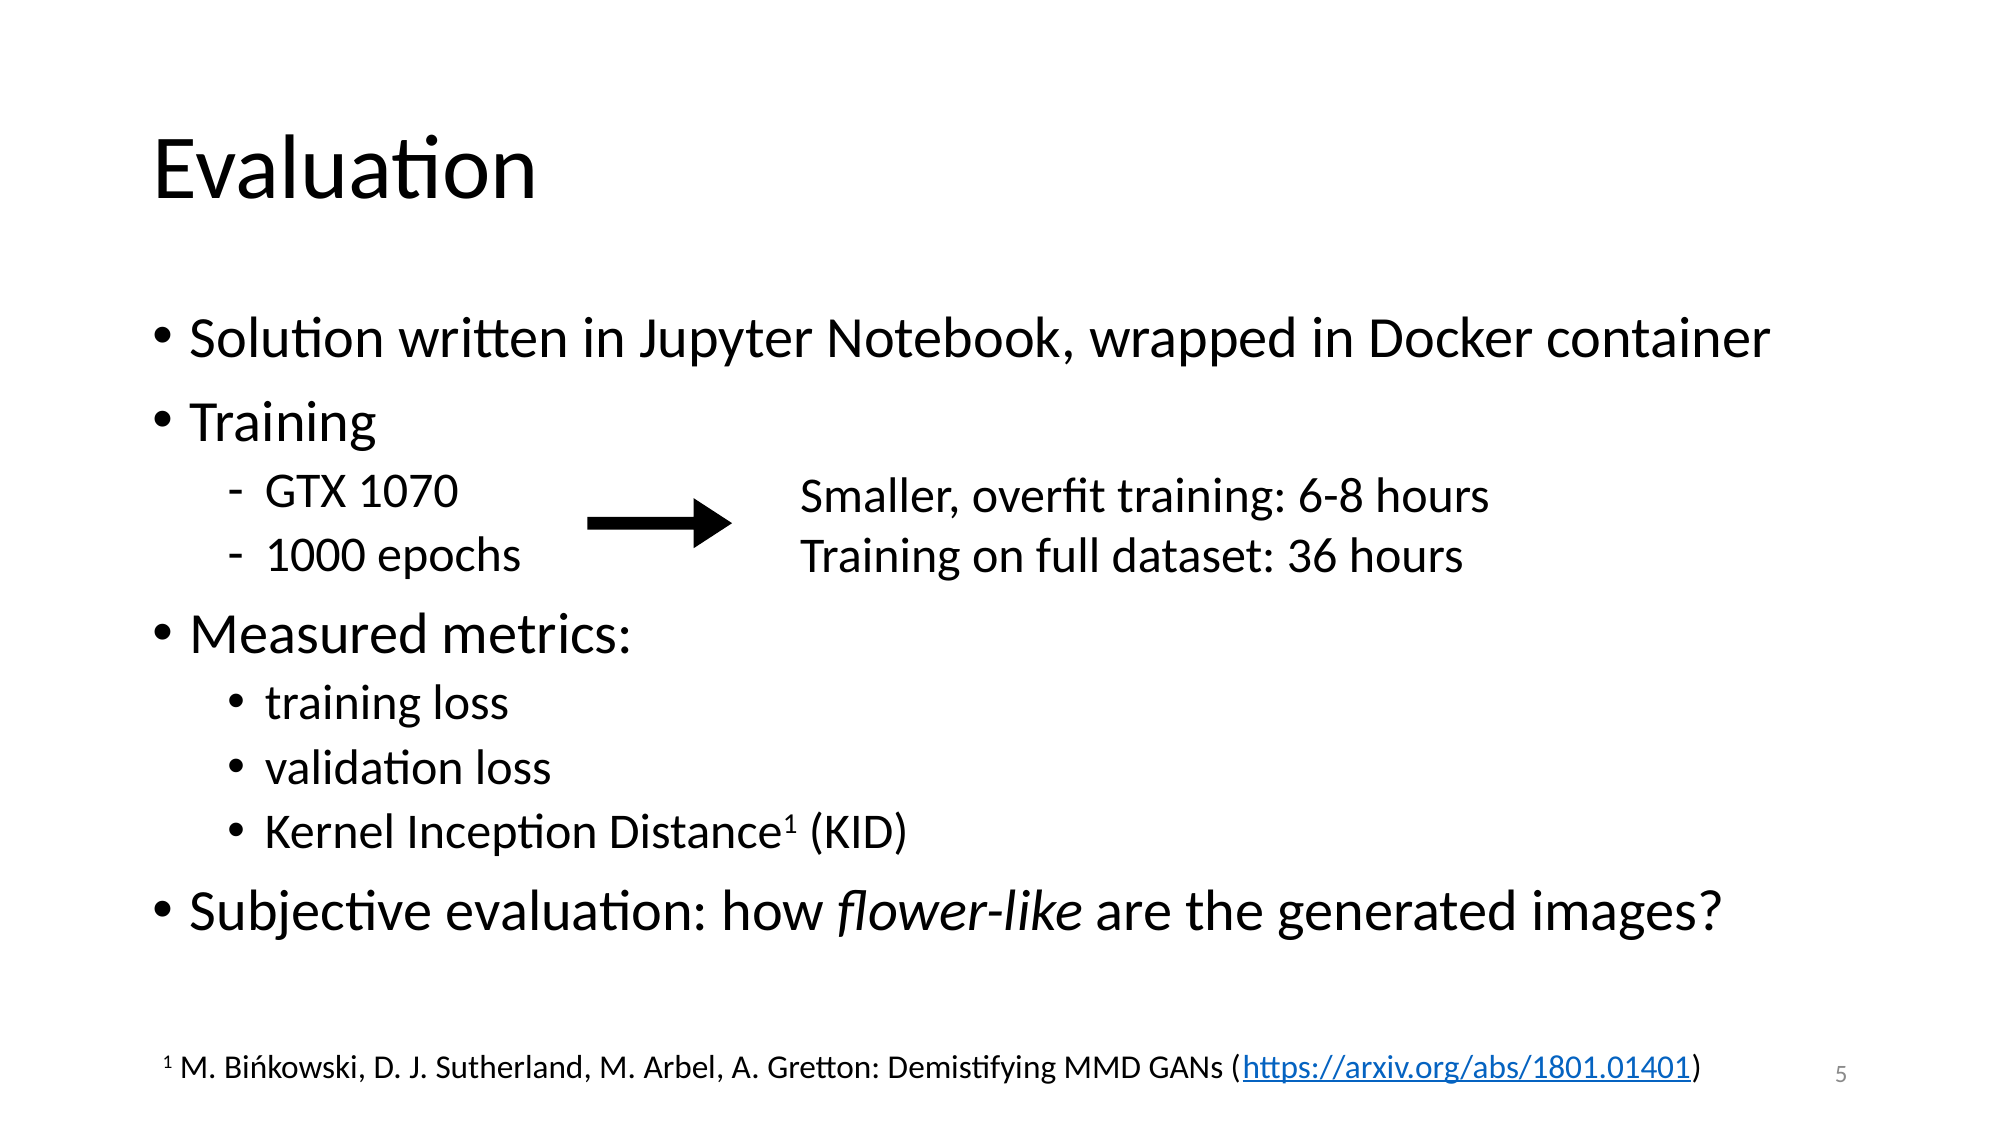

# Evaluation
Solution written in Jupyter Notebook, wrapped in Docker container
Training
GTX 1070
1000 epochs
Measured metrics:
training loss
validation loss
Kernel Inception Distance1 (KID)
Subjective evaluation: how flower-like are the generated images?
Smaller, overfit training: 6-8 hours
Training on full dataset: 36 hours

1 M. Bińkowski, D. J. Sutherland, M. Arbel, A. Gretton: Demistifying MMD GANs (https://arxiv.org/abs/1801.01401)
5